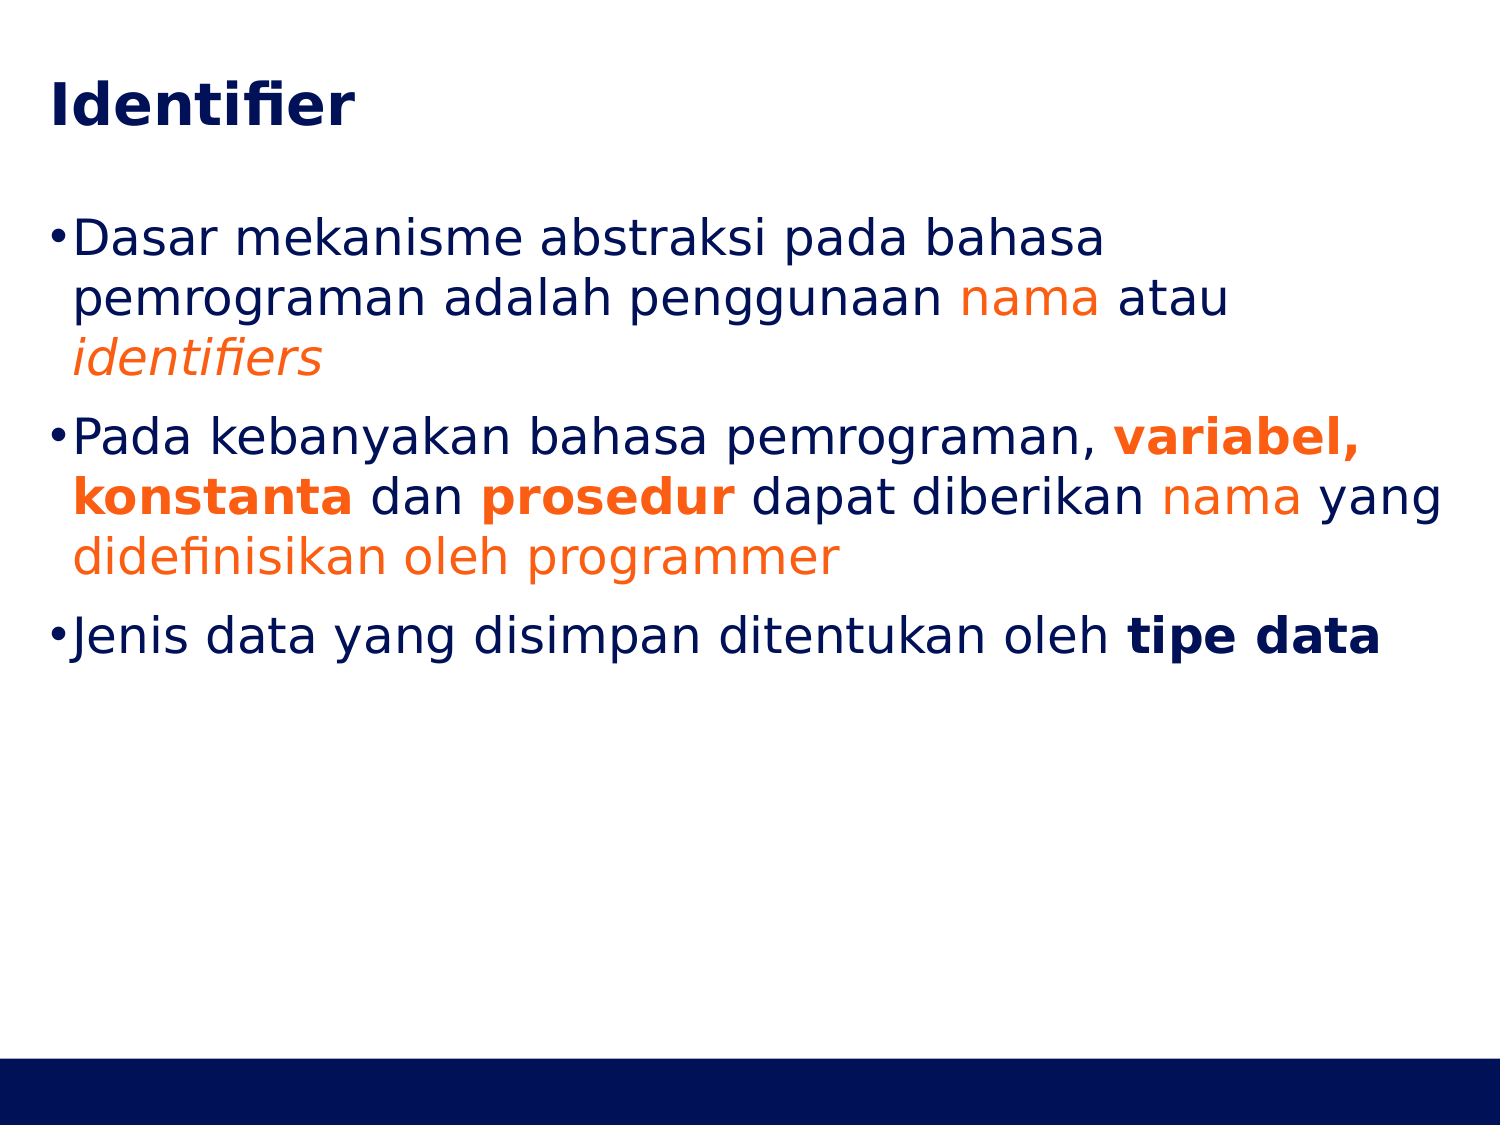

# Identifier
Dasar mekanisme abstraksi pada bahasa pemrograman adalah penggunaan nama atau identifiers
Pada kebanyakan bahasa pemrograman, variabel, konstanta dan prosedur dapat diberikan nama yang didefinisikan oleh programmer
Jenis data yang disimpan ditentukan oleh tipe data